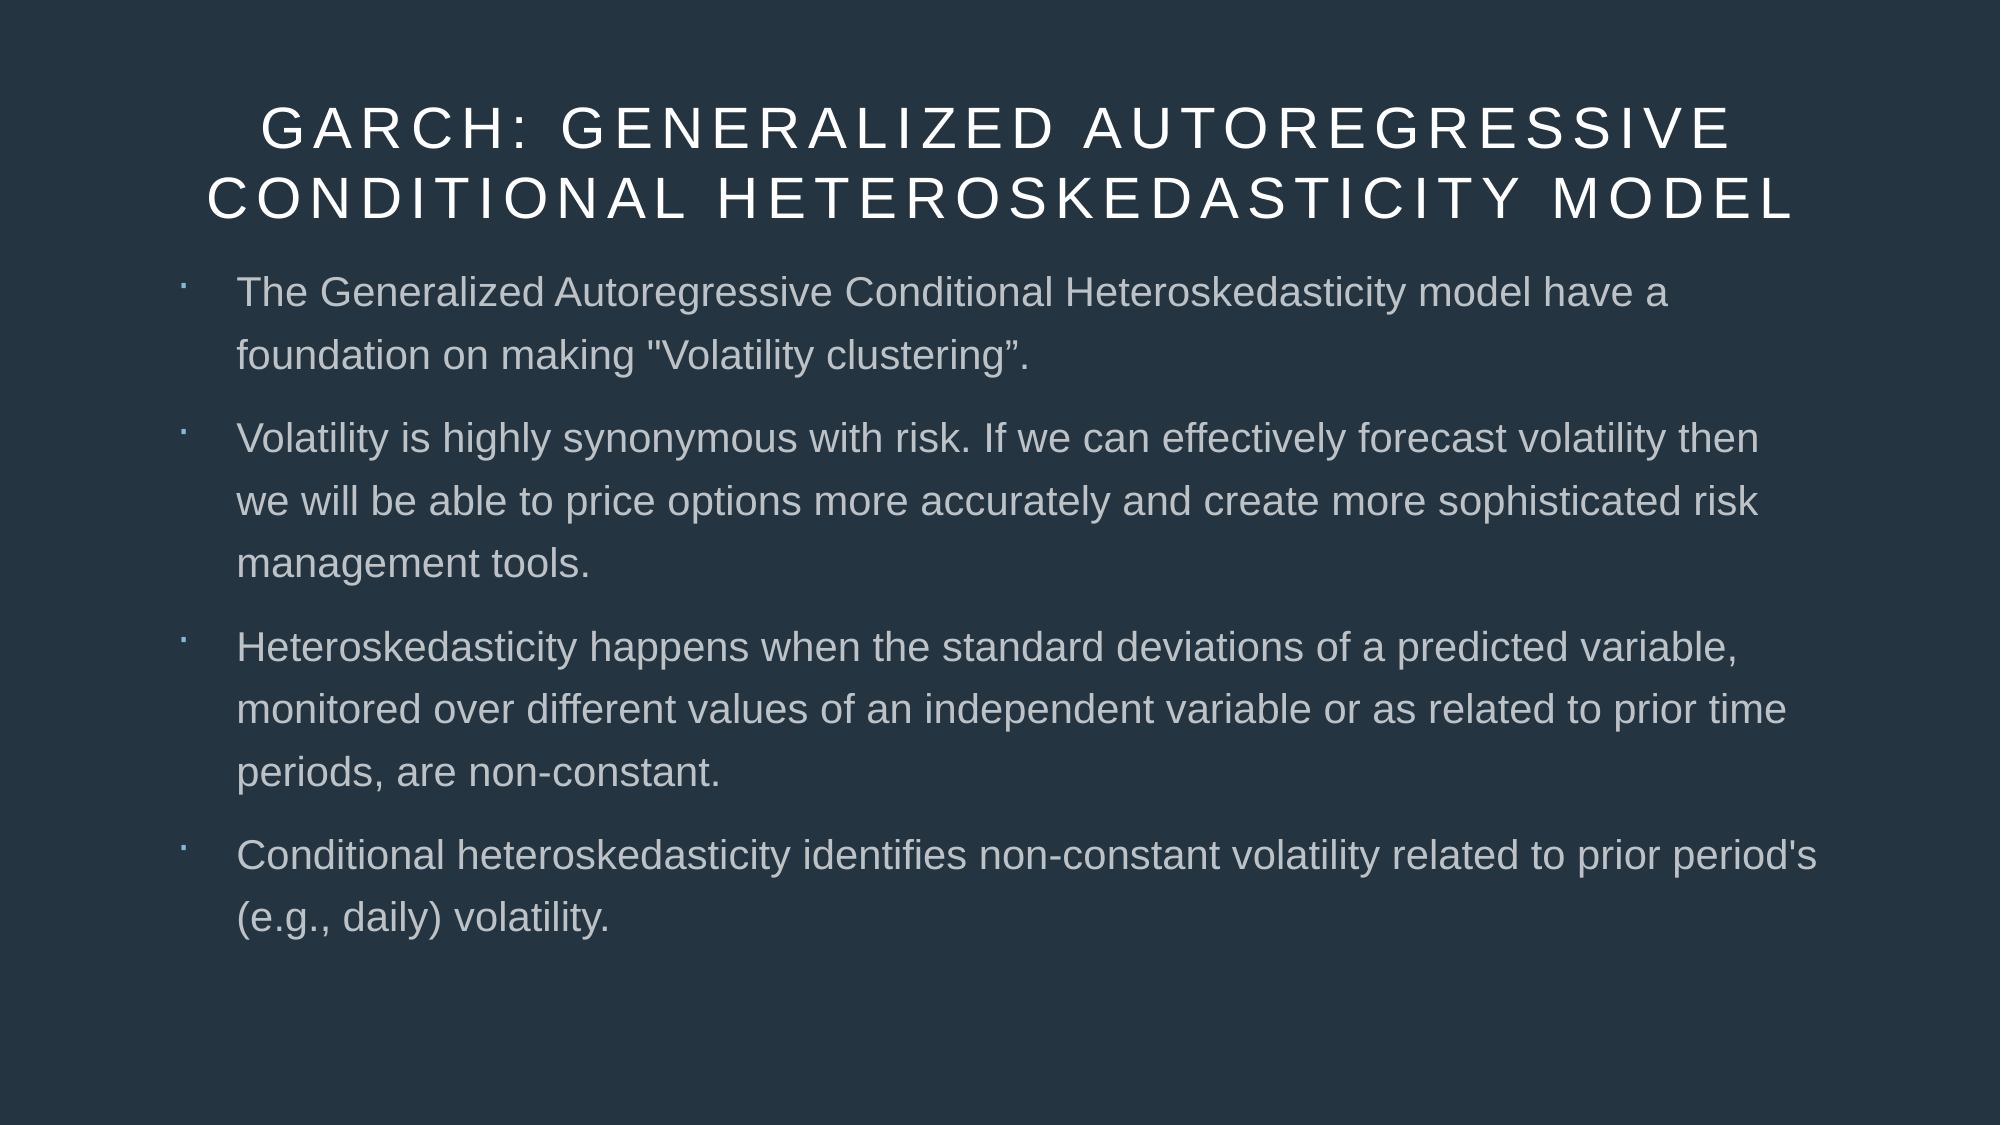

# GARCH: Generalized Autoregressive Conditional Heteroskedasticity model
The Generalized Autoregressive Conditional Heteroskedasticity model have a foundation on making "Volatility clustering”.
Volatility is highly synonymous with risk. If we can effectively forecast volatility then we will be able to price options more accurately and create more sophisticated risk management tools.
Heteroskedasticity happens when the standard deviations of a predicted variable, monitored over different values of an independent variable or as related to prior time periods, are non-constant.
Conditional heteroskedasticity identifies non-constant volatility related to prior period's (e.g., daily) volatility.